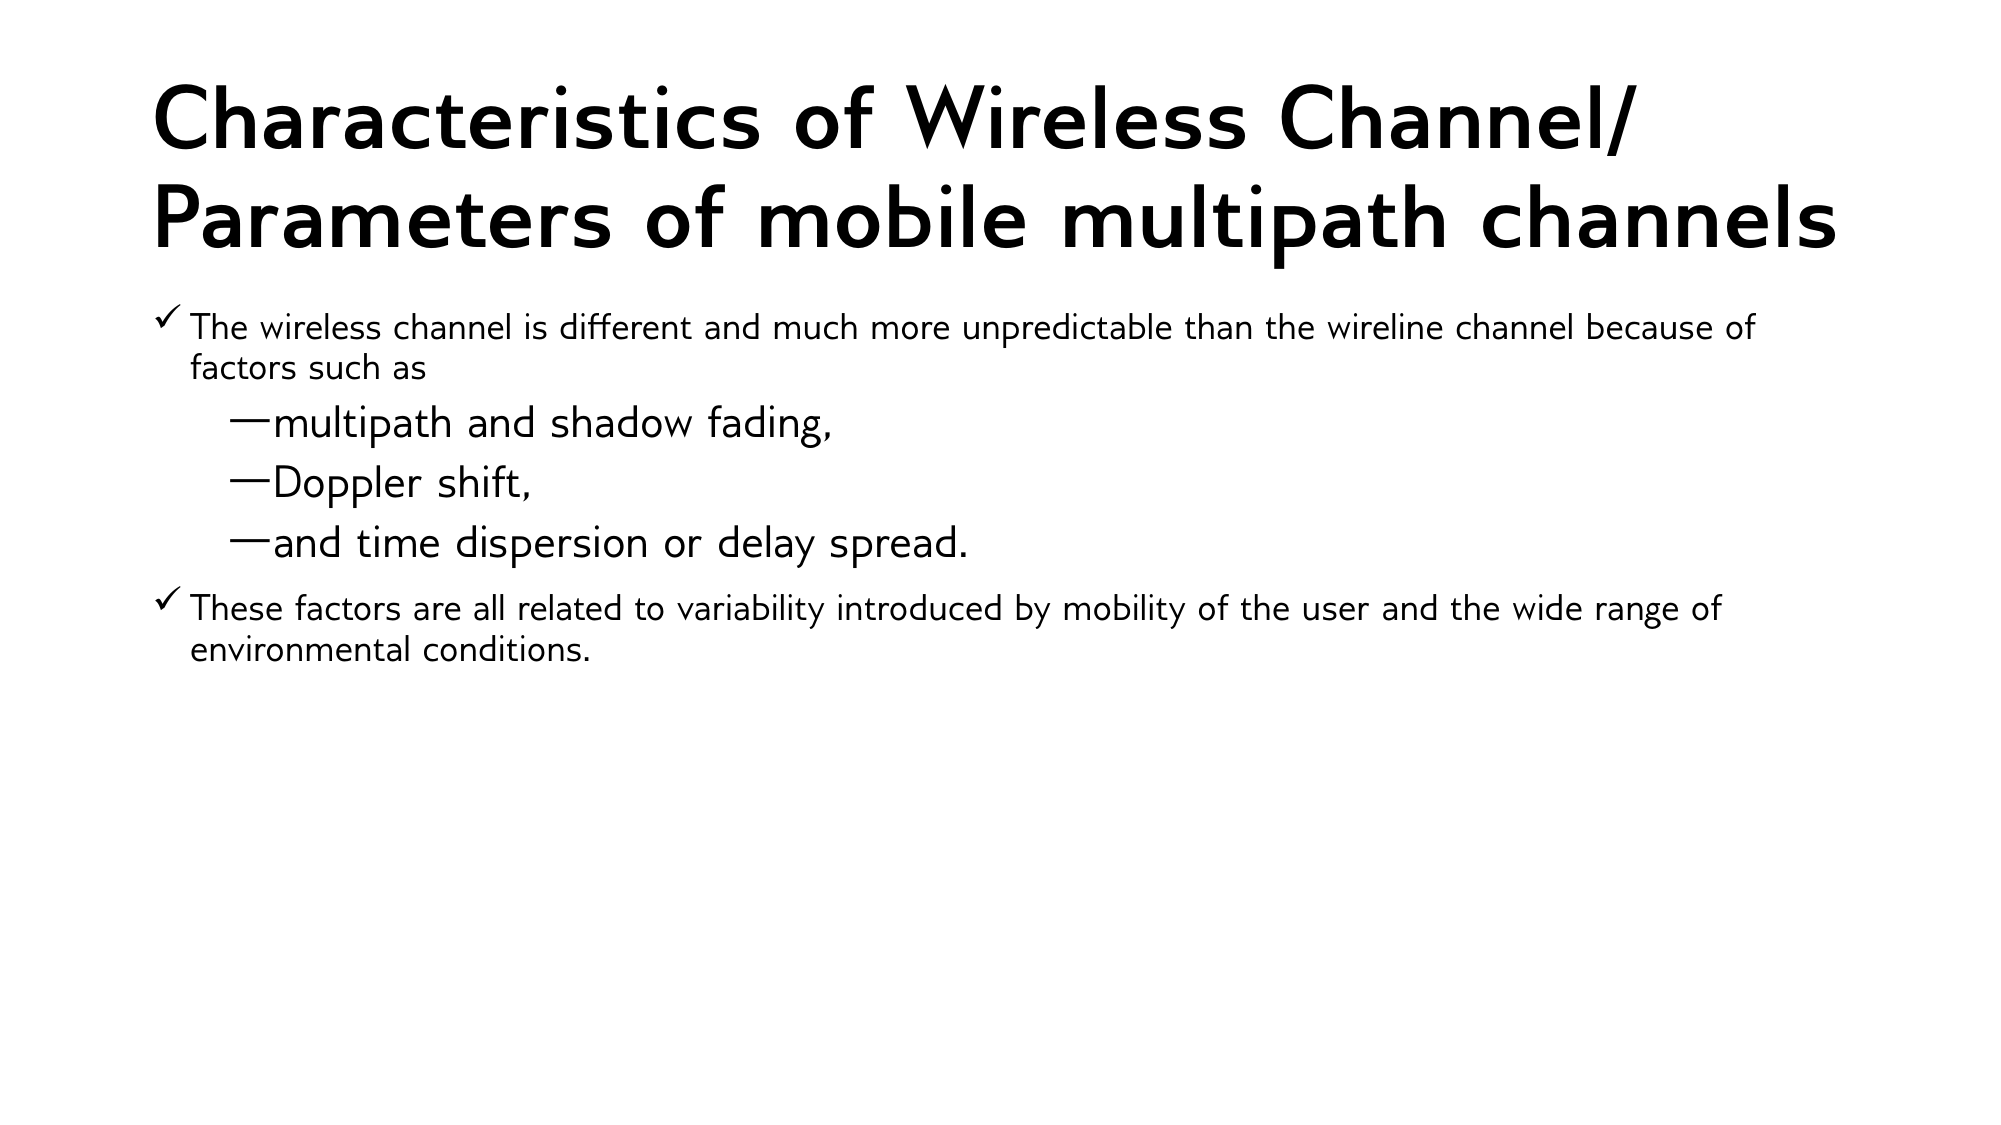

# Characteristics of Wireless Channel/ Parameters of mobile multipath channels
The wireless channel is different and much more unpredictable than the wireline channel because of factors such as
multipath and shadow fading,
Doppler shift,
and time dispersion or delay spread.
These factors are all related to variability introduced by mobility of the user and the wide range of environmental conditions.